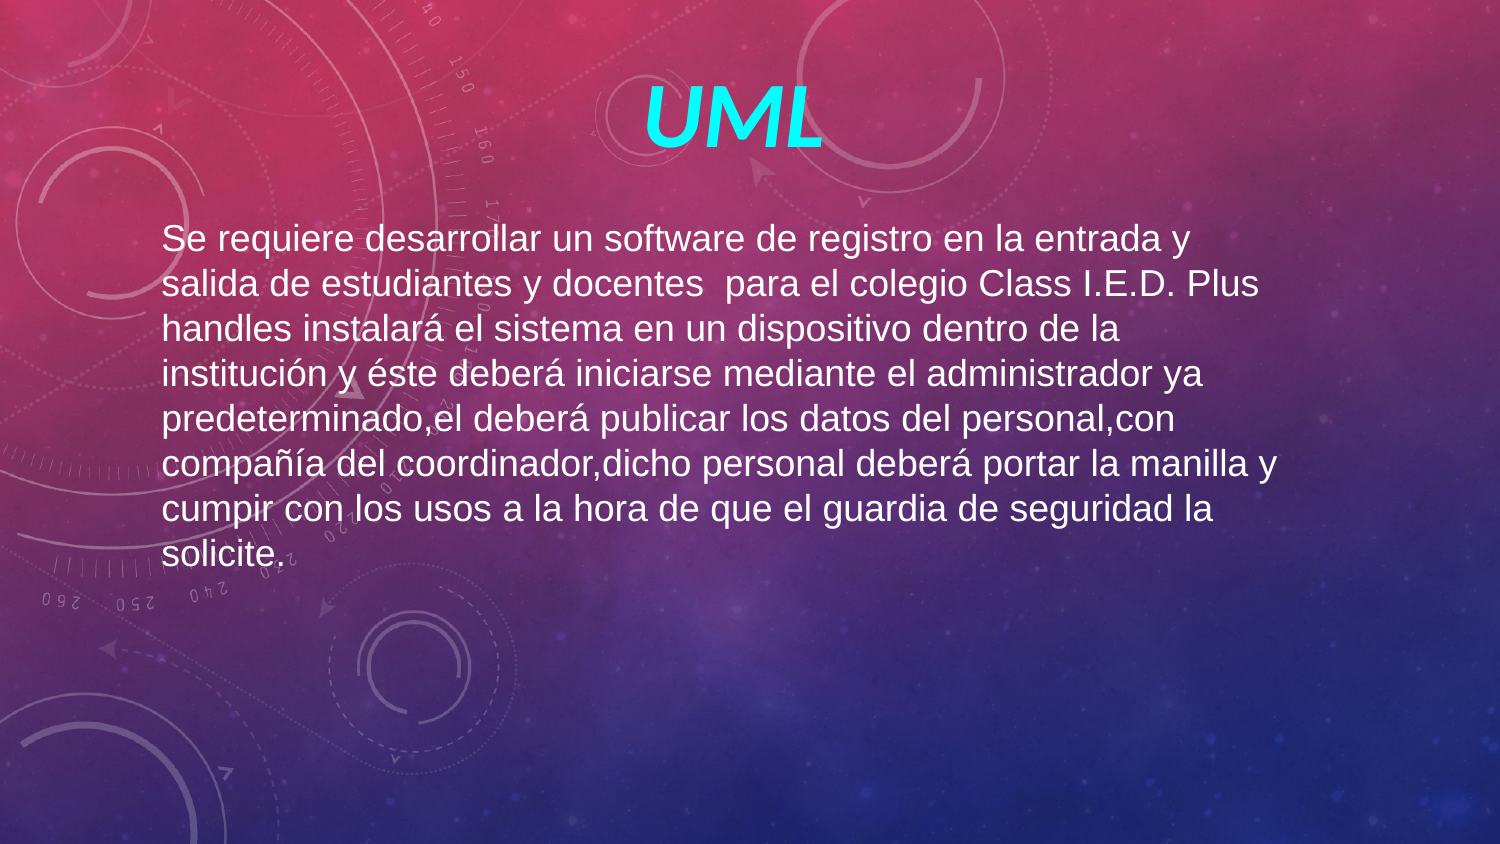

# UML
Se requiere desarrollar un software de registro en la entrada y salida de estudiantes y docentes  para el colegio Class I.E.D. Plus handles instalará el sistema en un dispositivo dentro de la institución y éste deberá iniciarse mediante el administrador ya predeterminado,el deberá publicar los datos del personal,con compañía del coordinador,dicho personal deberá portar la manilla y cumpir con los usos a la hora de que el guardia de seguridad la solicite.